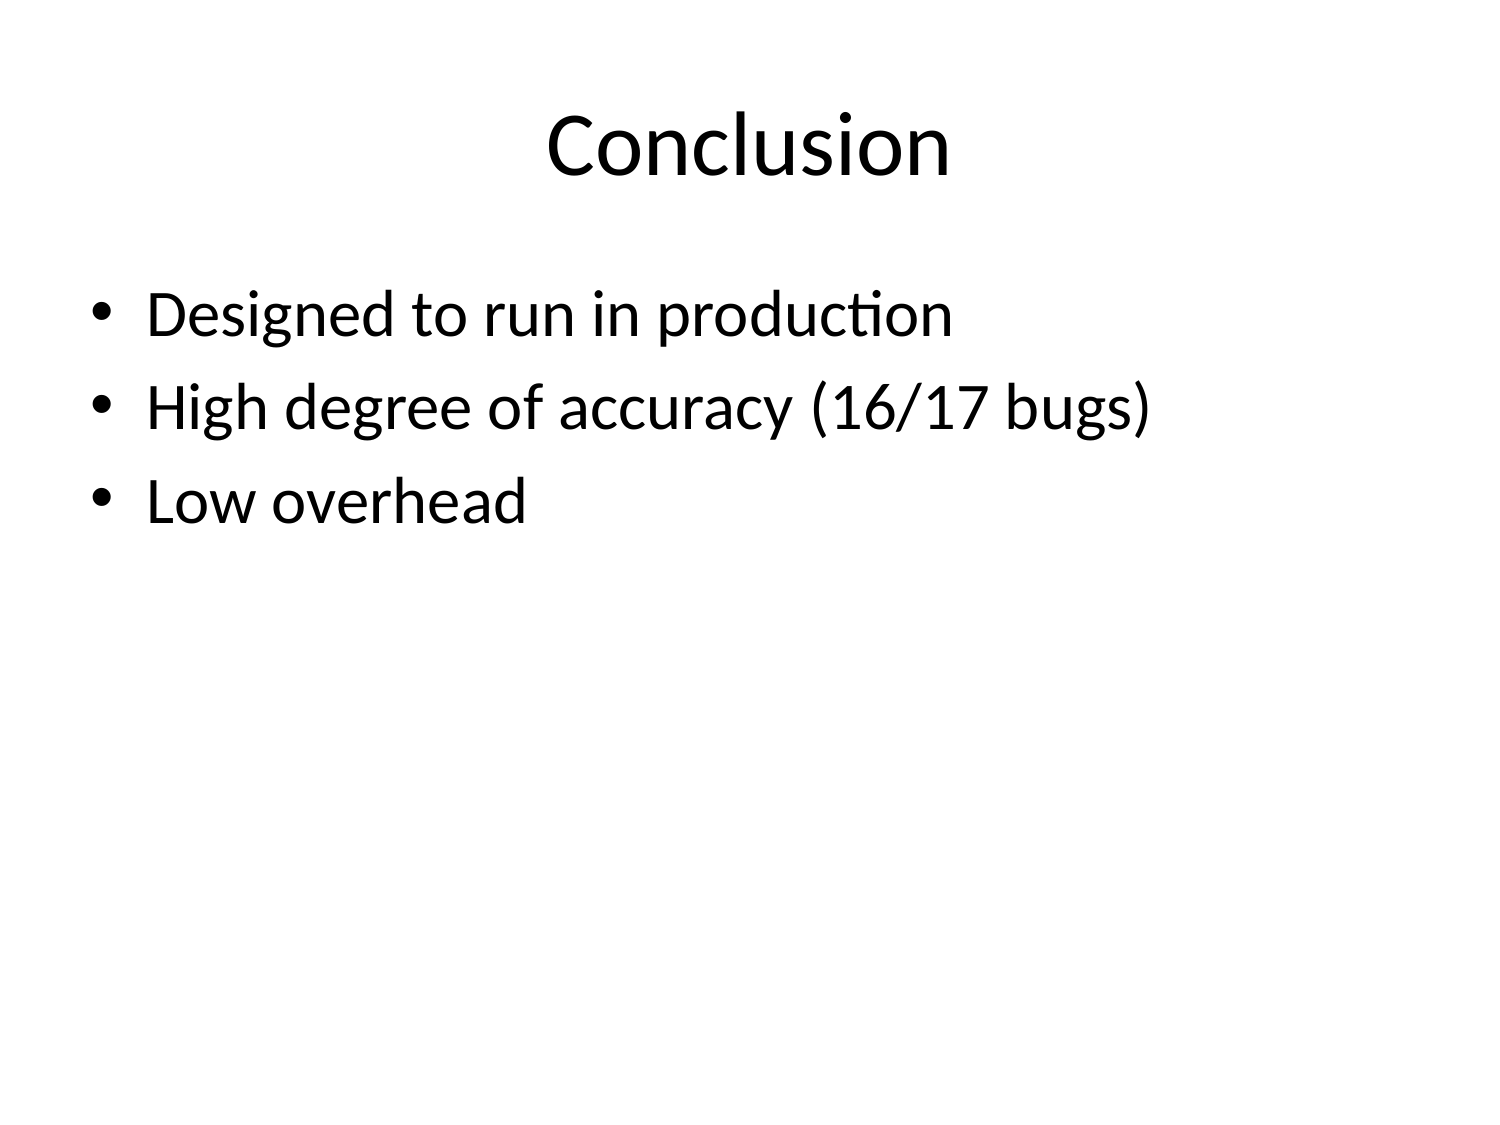

# Conclusion
Designed to run in production
High degree of accuracy (16/17 bugs)
Low overhead